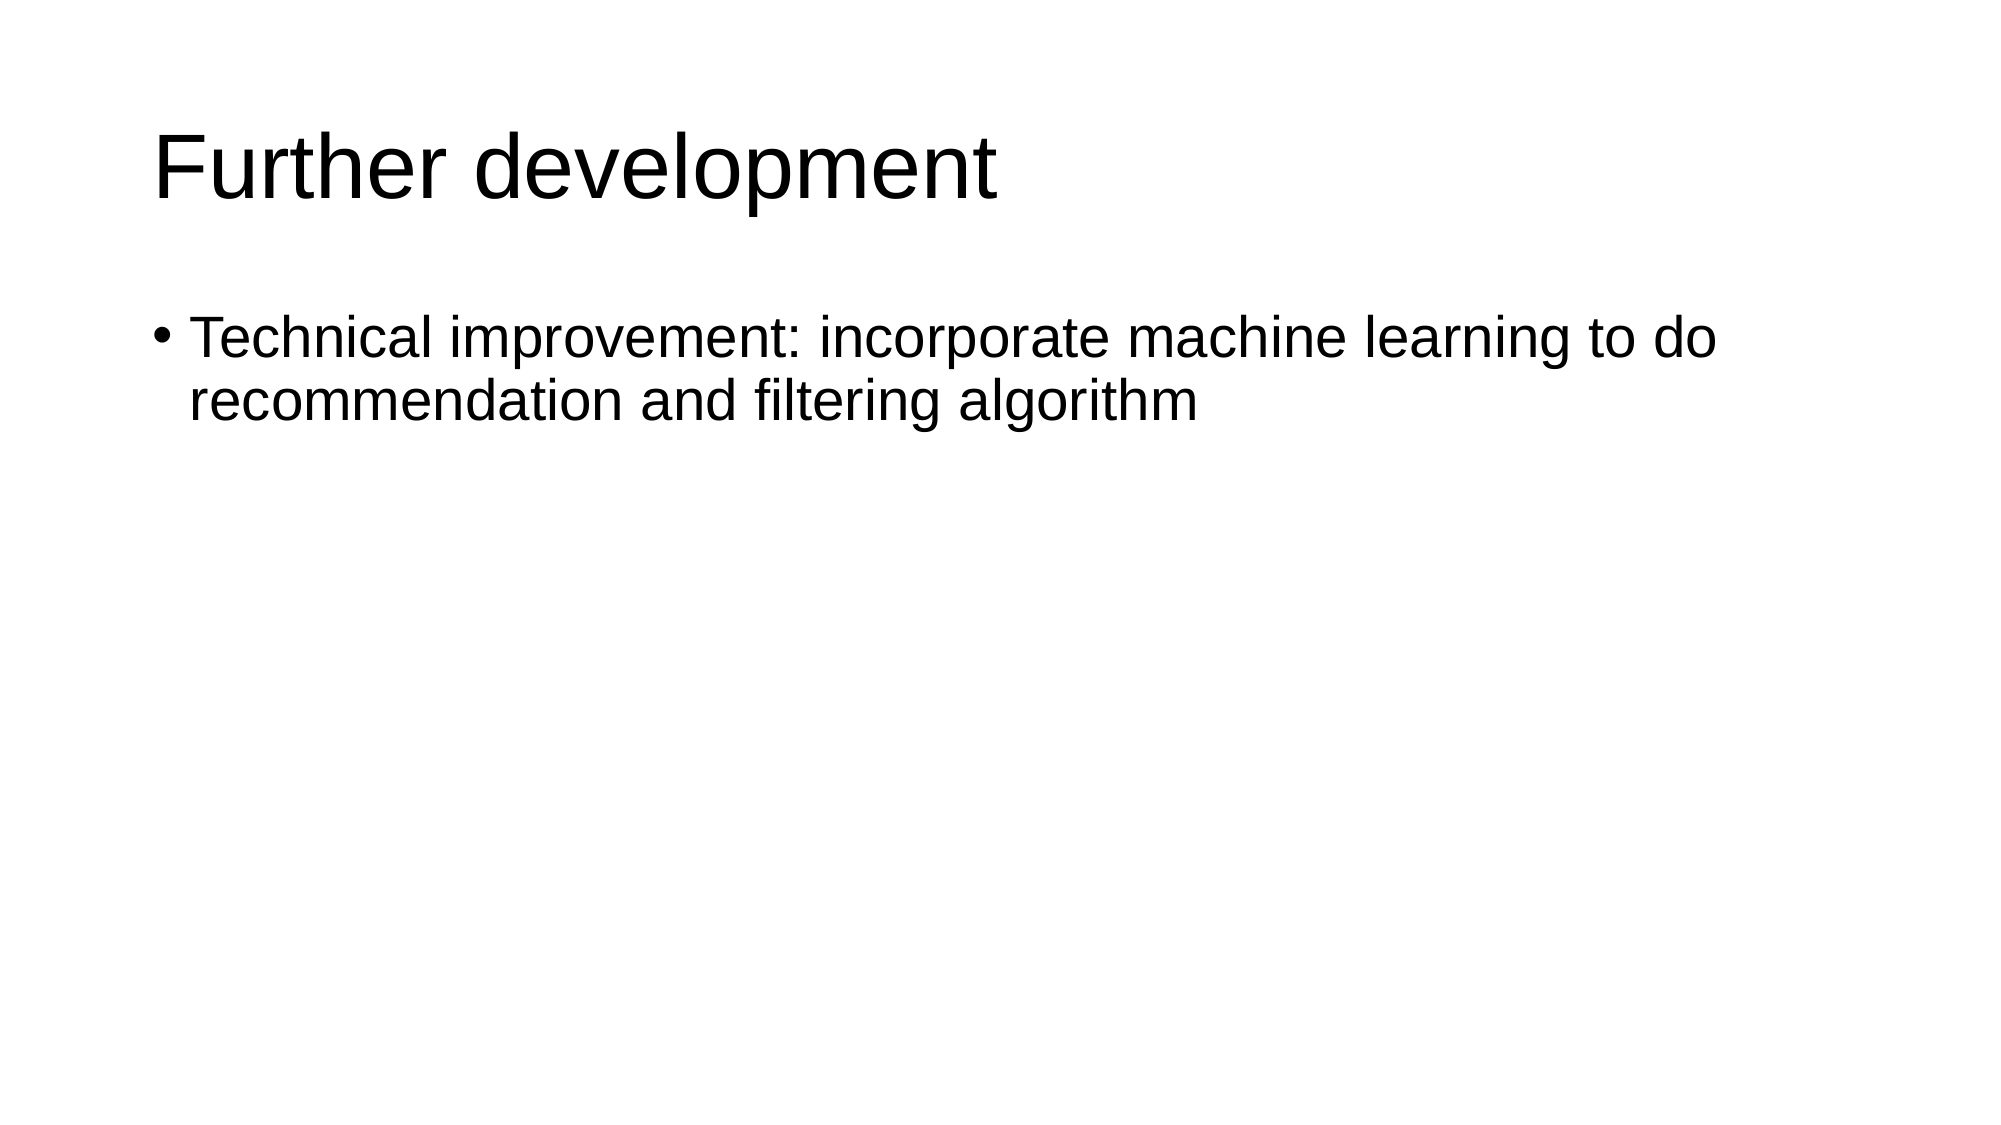

# Further development
Technical improvement: incorporate machine learning to do recommendation and filtering algorithm